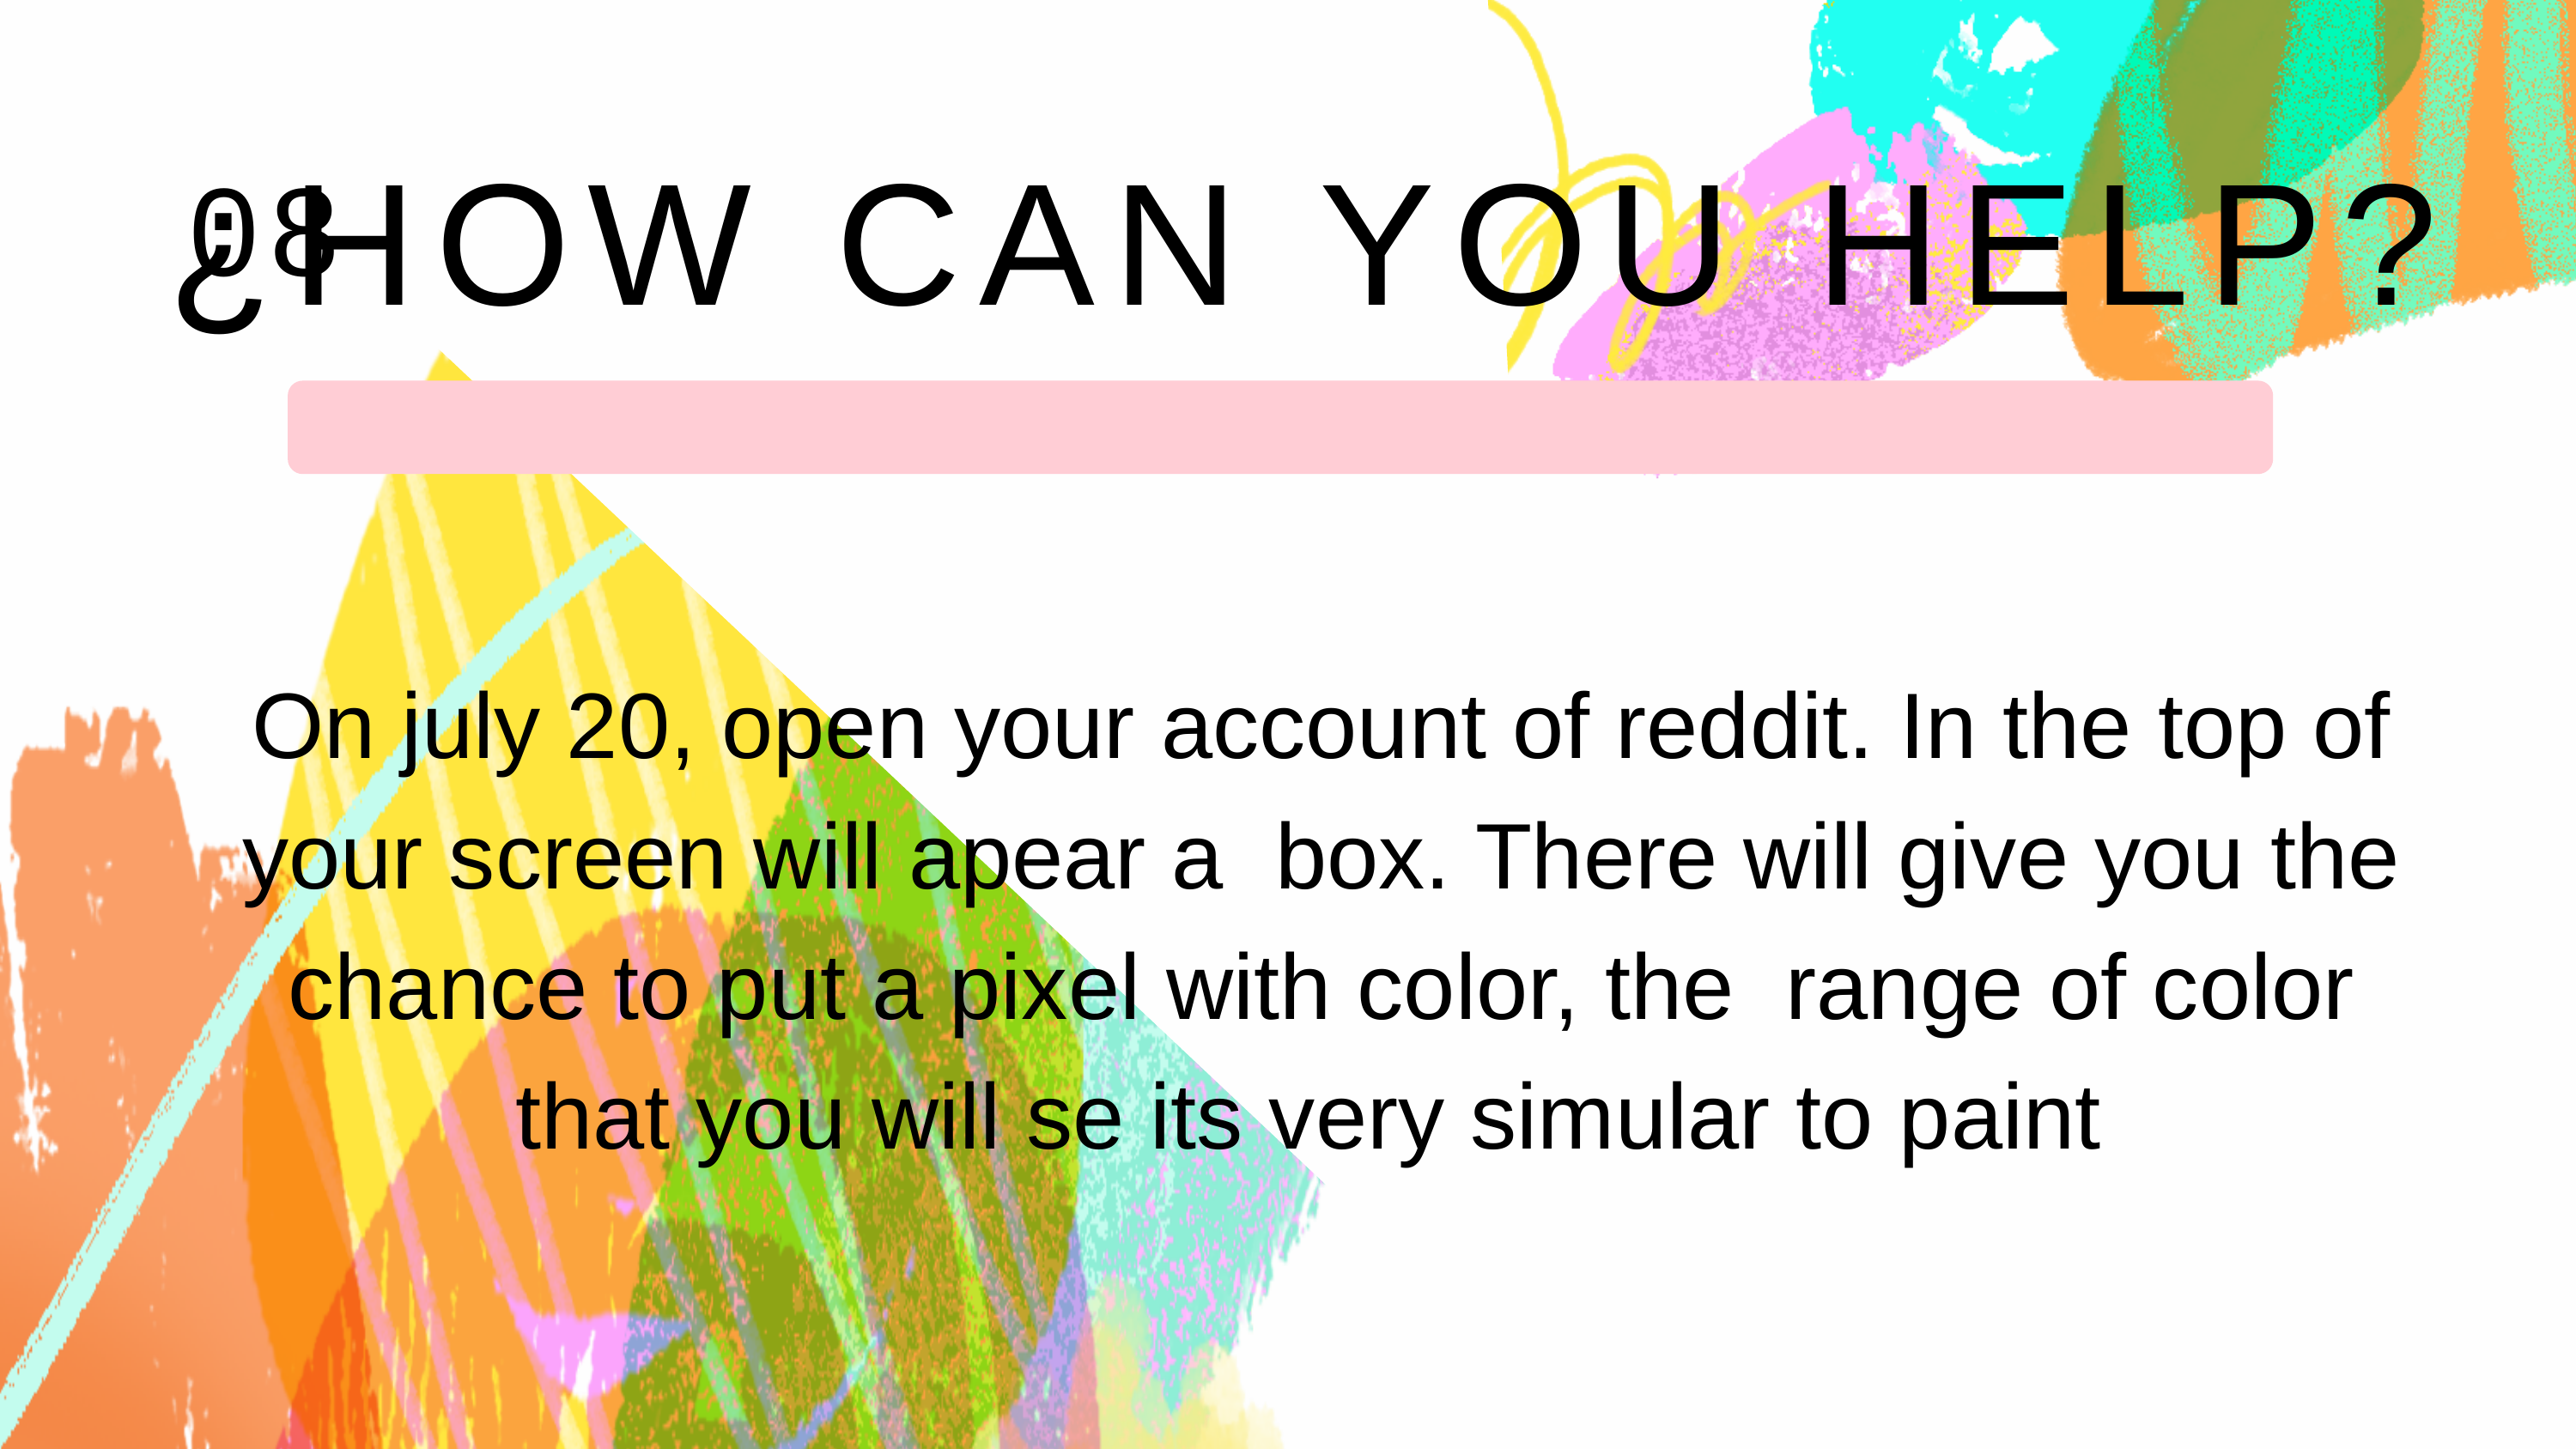

¿HOW CAN YOU HELP?
08

On july 20, open your account of reddit. In the top of your screen will apear a  box. There will give you the chance to put a pixel with color, the  range of color that you will se its very simular to paint